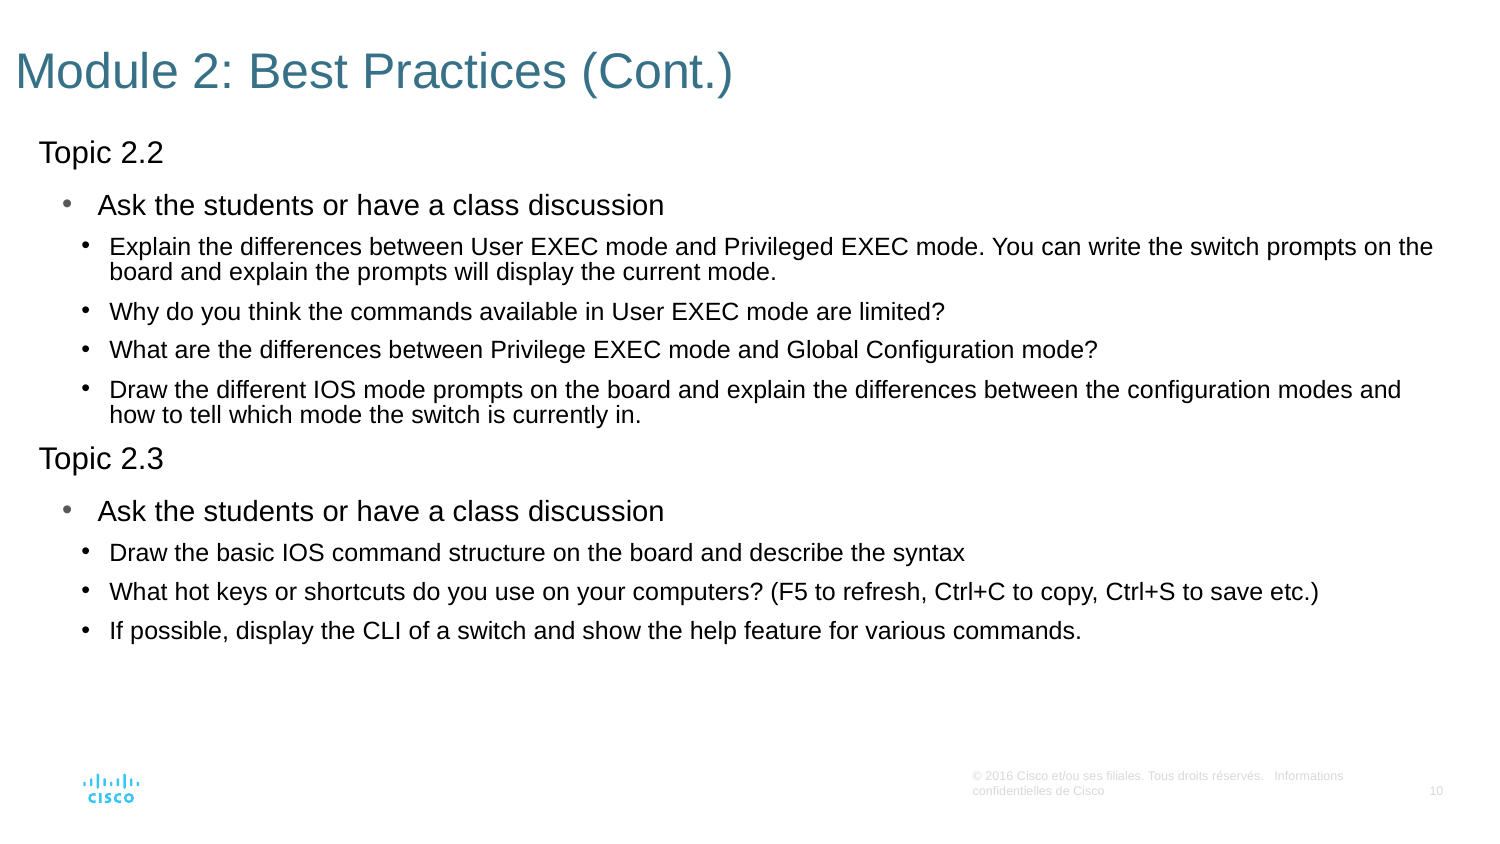

# Module 2: Best Practices (Cont.)
Topic 2.2
Ask the students or have a class discussion
Explain the differences between User EXEC mode and Privileged EXEC mode. You can write the switch prompts on the board and explain the prompts will display the current mode.
Why do you think the commands available in User EXEC mode are limited?
What are the differences between Privilege EXEC mode and Global Configuration mode?
Draw the different IOS mode prompts on the board and explain the differences between the configuration modes and how to tell which mode the switch is currently in.
Topic 2.3
Ask the students or have a class discussion
Draw the basic IOS command structure on the board and describe the syntax
What hot keys or shortcuts do you use on your computers? (F5 to refresh, Ctrl+C to copy, Ctrl+S to save etc.)
If possible, display the CLI of a switch and show the help feature for various commands.